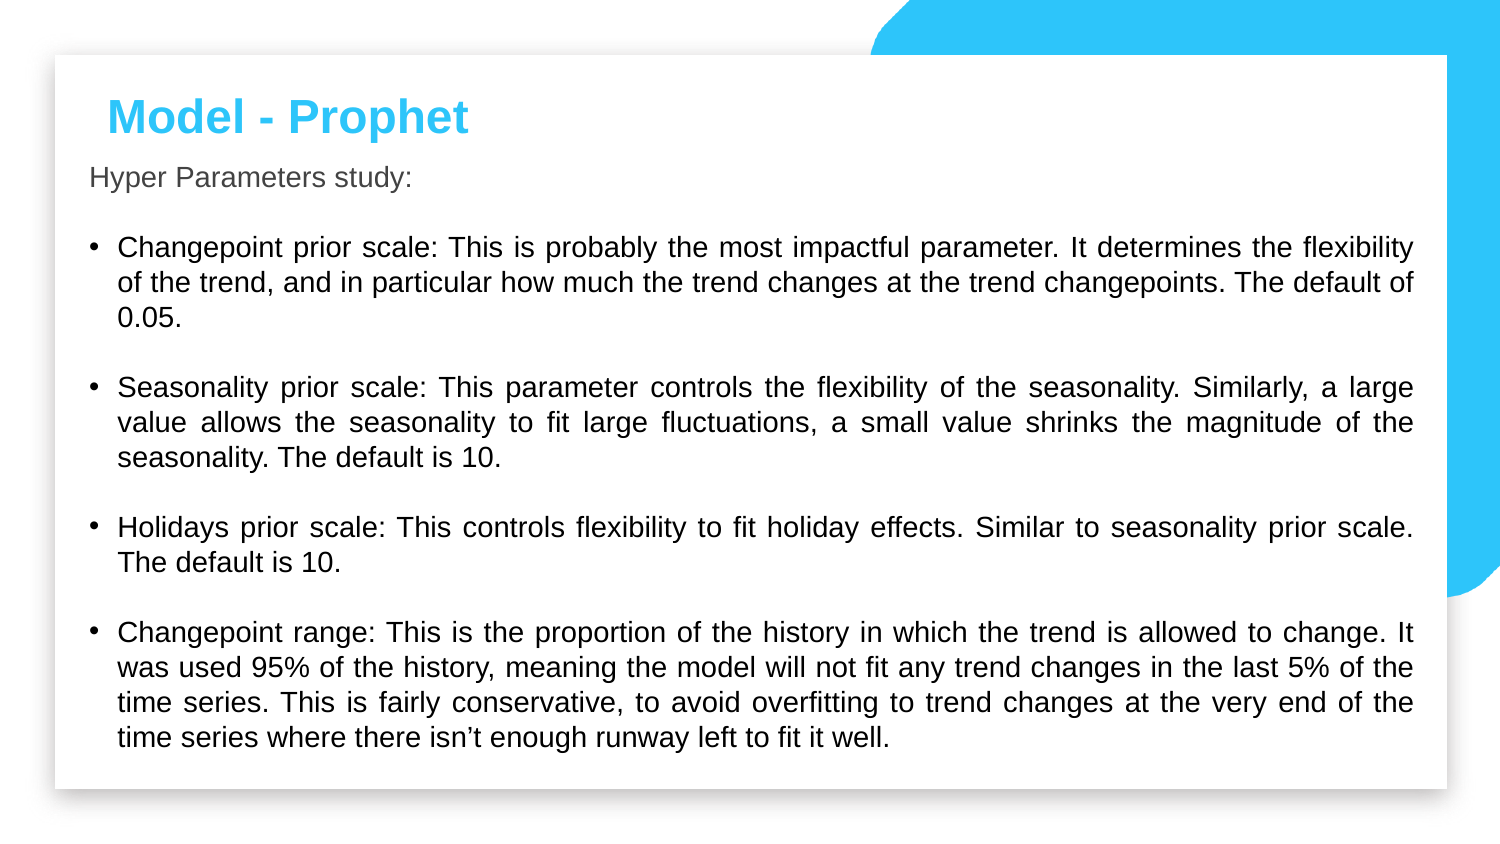

Model - Prophet
Hyper Parameters study:

Changepoint prior scale: This is probably the most impactful parameter. It determines the flexibility of the trend, and in particular how much the trend changes at the trend changepoints. The default of 0.05.

Seasonality prior scale: This parameter controls the flexibility of the seasonality. Similarly, a large value allows the seasonality to fit large fluctuations, a small value shrinks the magnitude of the seasonality. The default is 10.

Holidays prior scale: This controls flexibility to fit holiday effects. Similar to seasonality prior scale. The default is 10.

Changepoint range: This is the proportion of the history in which the trend is allowed to change. It was used 95% of the history, meaning the model will not fit any trend changes in the last 5% of the time series. This is fairly conservative, to avoid overfitting to trend changes at the very end of the time series where there isn’t enough runway left to fit it well.